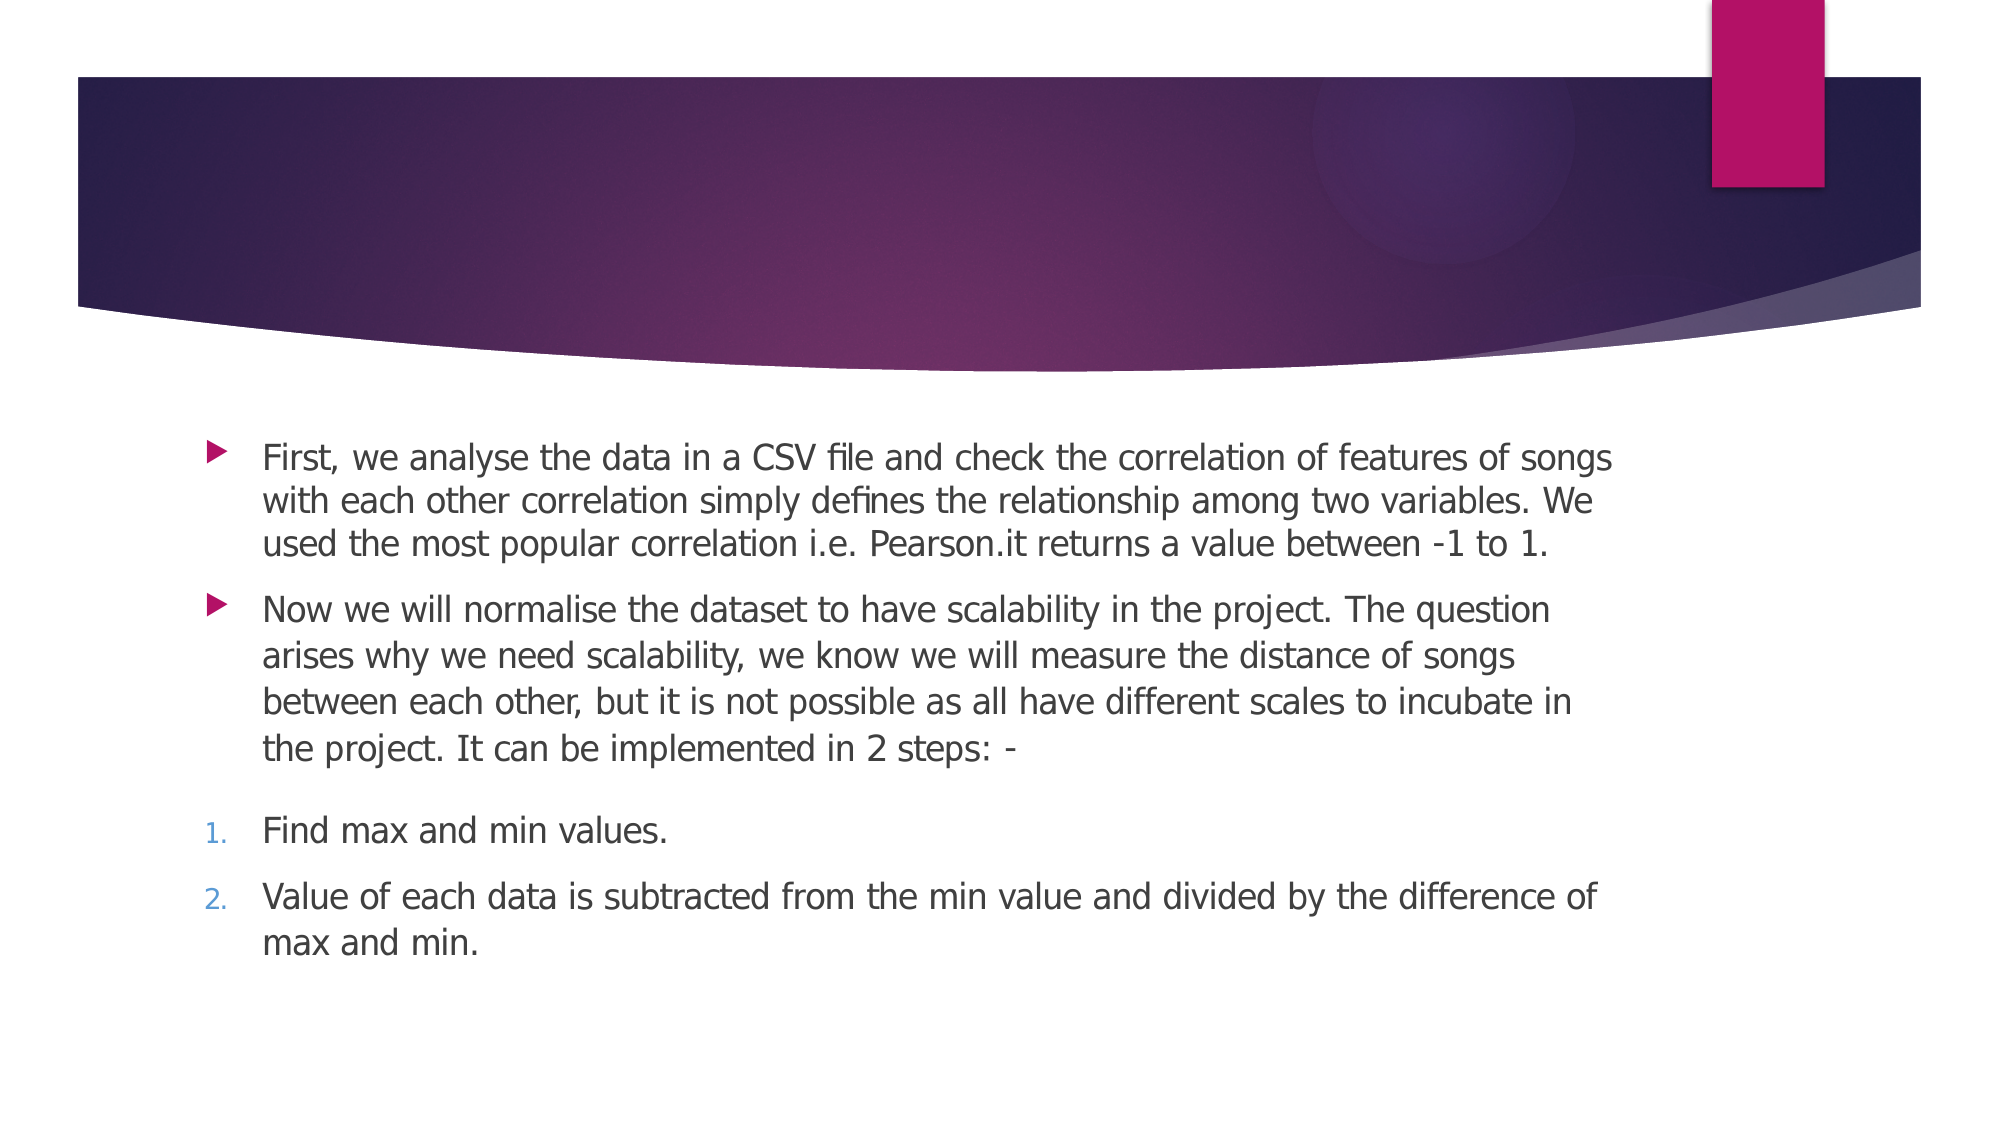

First, we analyse the data in a CSV file and check the correlation of features of songs with each other correlation simply defines the relationship among two variables. We used the most popular correlation i.e. Pearson.it returns a value between -1 to 1.
Now we will normalise the dataset to have scalability in the project. The question arises why we need scalability, we know we will measure the distance of songs between each other, but it is not possible as all have different scales to incubate in the project. It can be implemented in 2 steps: -
Find max and min values.
Value of each data is subtracted from the min value and divided by the difference of max and min.